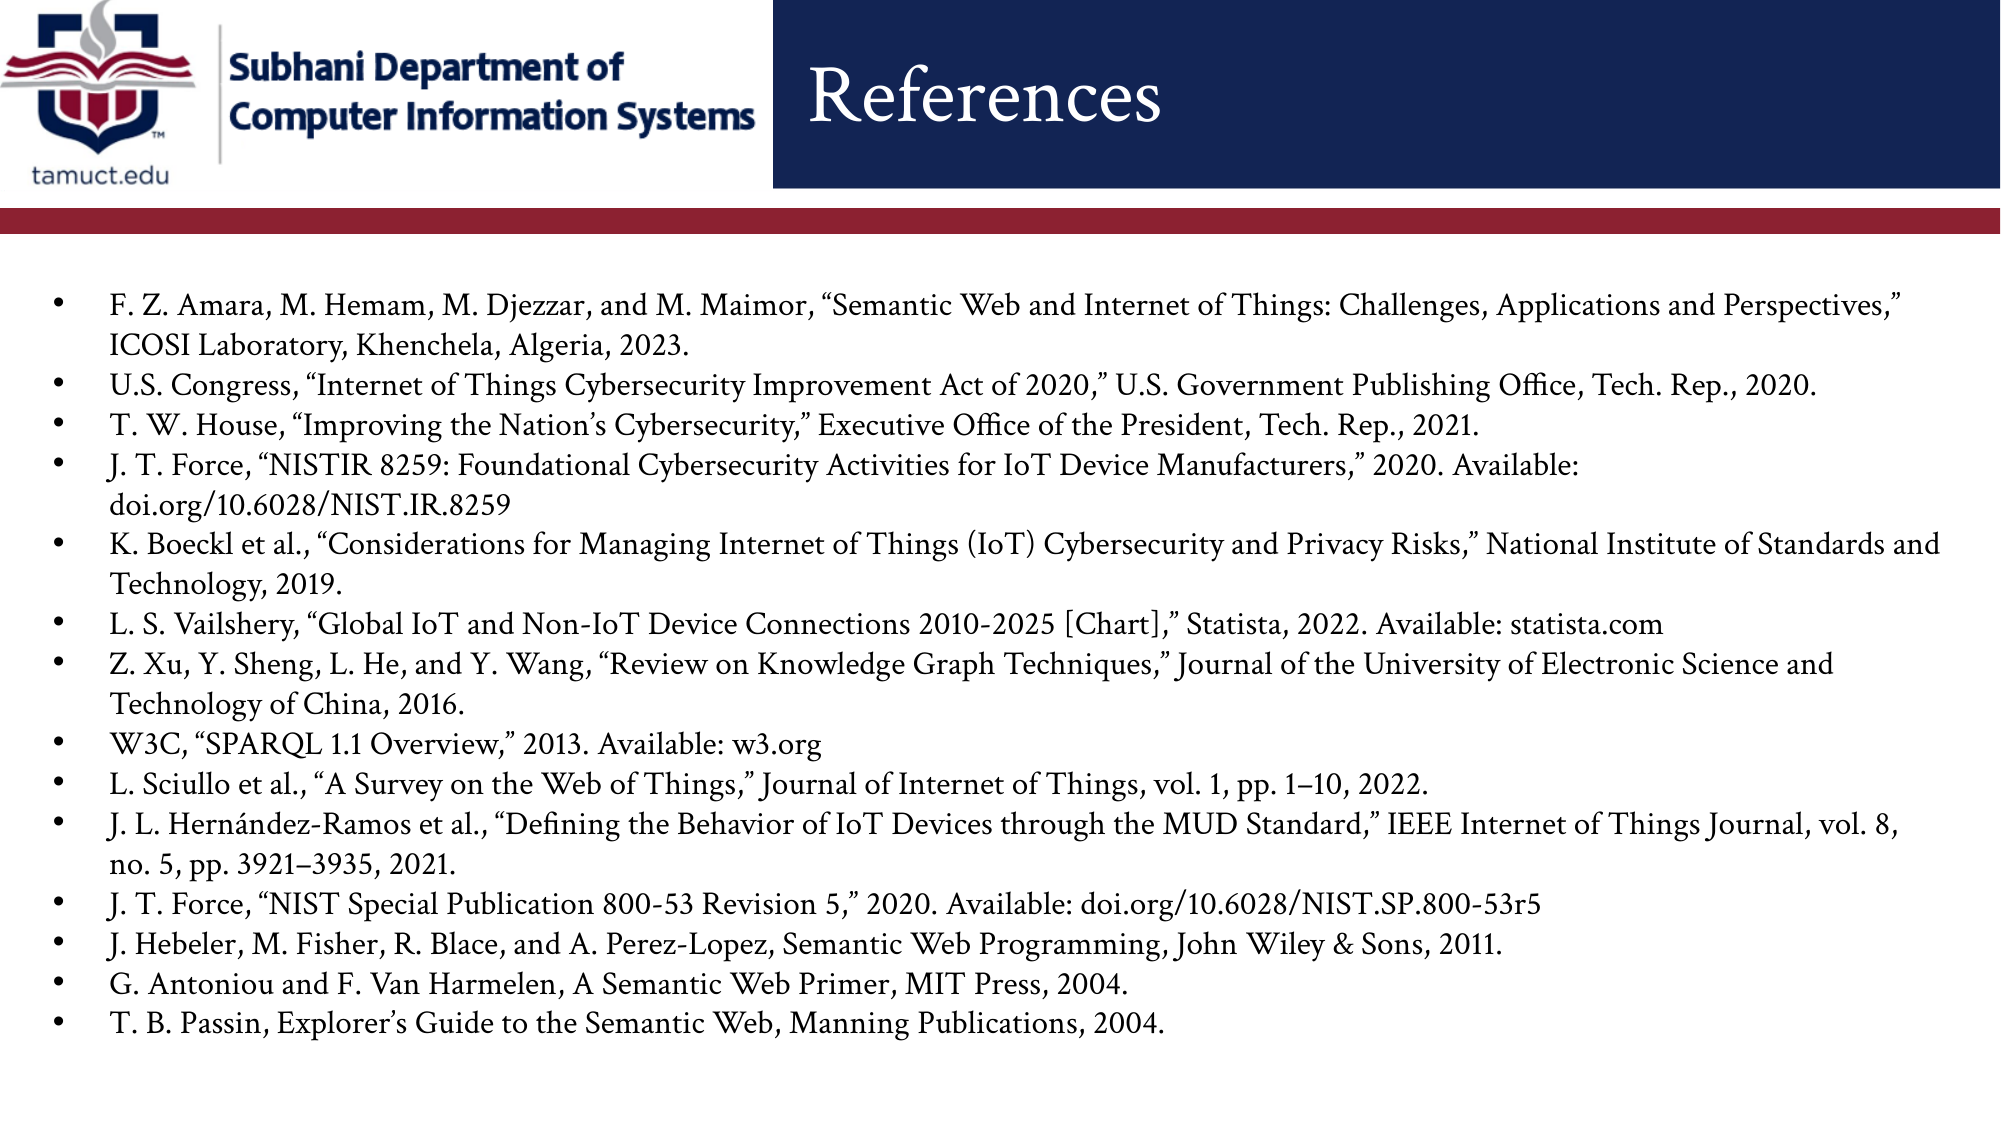

# References
F. Z. Amara, M. Hemam, M. Djezzar, and M. Maimor, “Semantic Web and Internet of Things: Challenges, Applications and Perspectives,” ICOSI Laboratory, Khenchela, Algeria, 2023.
U.S. Congress, “Internet of Things Cybersecurity Improvement Act of 2020,” U.S. Government Publishing Office, Tech. Rep., 2020.
T. W. House, “Improving the Nation’s Cybersecurity,” Executive Office of the President, Tech. Rep., 2021.
J. T. Force, “NISTIR 8259: Foundational Cybersecurity Activities for IoT Device Manufacturers,” 2020. Available: doi.org/10.6028/NIST.IR.8259
K. Boeckl et al., “Considerations for Managing Internet of Things (IoT) Cybersecurity and Privacy Risks,” National Institute of Standards and Technology, 2019.
L. S. Vailshery, “Global IoT and Non-IoT Device Connections 2010-2025 [Chart],” Statista, 2022. Available: statista.com
Z. Xu, Y. Sheng, L. He, and Y. Wang, “Review on Knowledge Graph Techniques,” Journal of the University of Electronic Science and Technology of China, 2016.
W3C, “SPARQL 1.1 Overview,” 2013. Available: w3.org
L. Sciullo et al., “A Survey on the Web of Things,” Journal of Internet of Things, vol. 1, pp. 1–10, 2022.
J. L. Hernández-Ramos et al., “Defining the Behavior of IoT Devices through the MUD Standard,” IEEE Internet of Things Journal, vol. 8, no. 5, pp. 3921–3935, 2021.
J. T. Force, “NIST Special Publication 800-53 Revision 5,” 2020. Available: doi.org/10.6028/NIST.SP.800-53r5
J. Hebeler, M. Fisher, R. Blace, and A. Perez-Lopez, Semantic Web Programming, John Wiley & Sons, 2011.
G. Antoniou and F. Van Harmelen, A Semantic Web Primer, MIT Press, 2004.
T. B. Passin, Explorer’s Guide to the Semantic Web, Manning Publications, 2004.